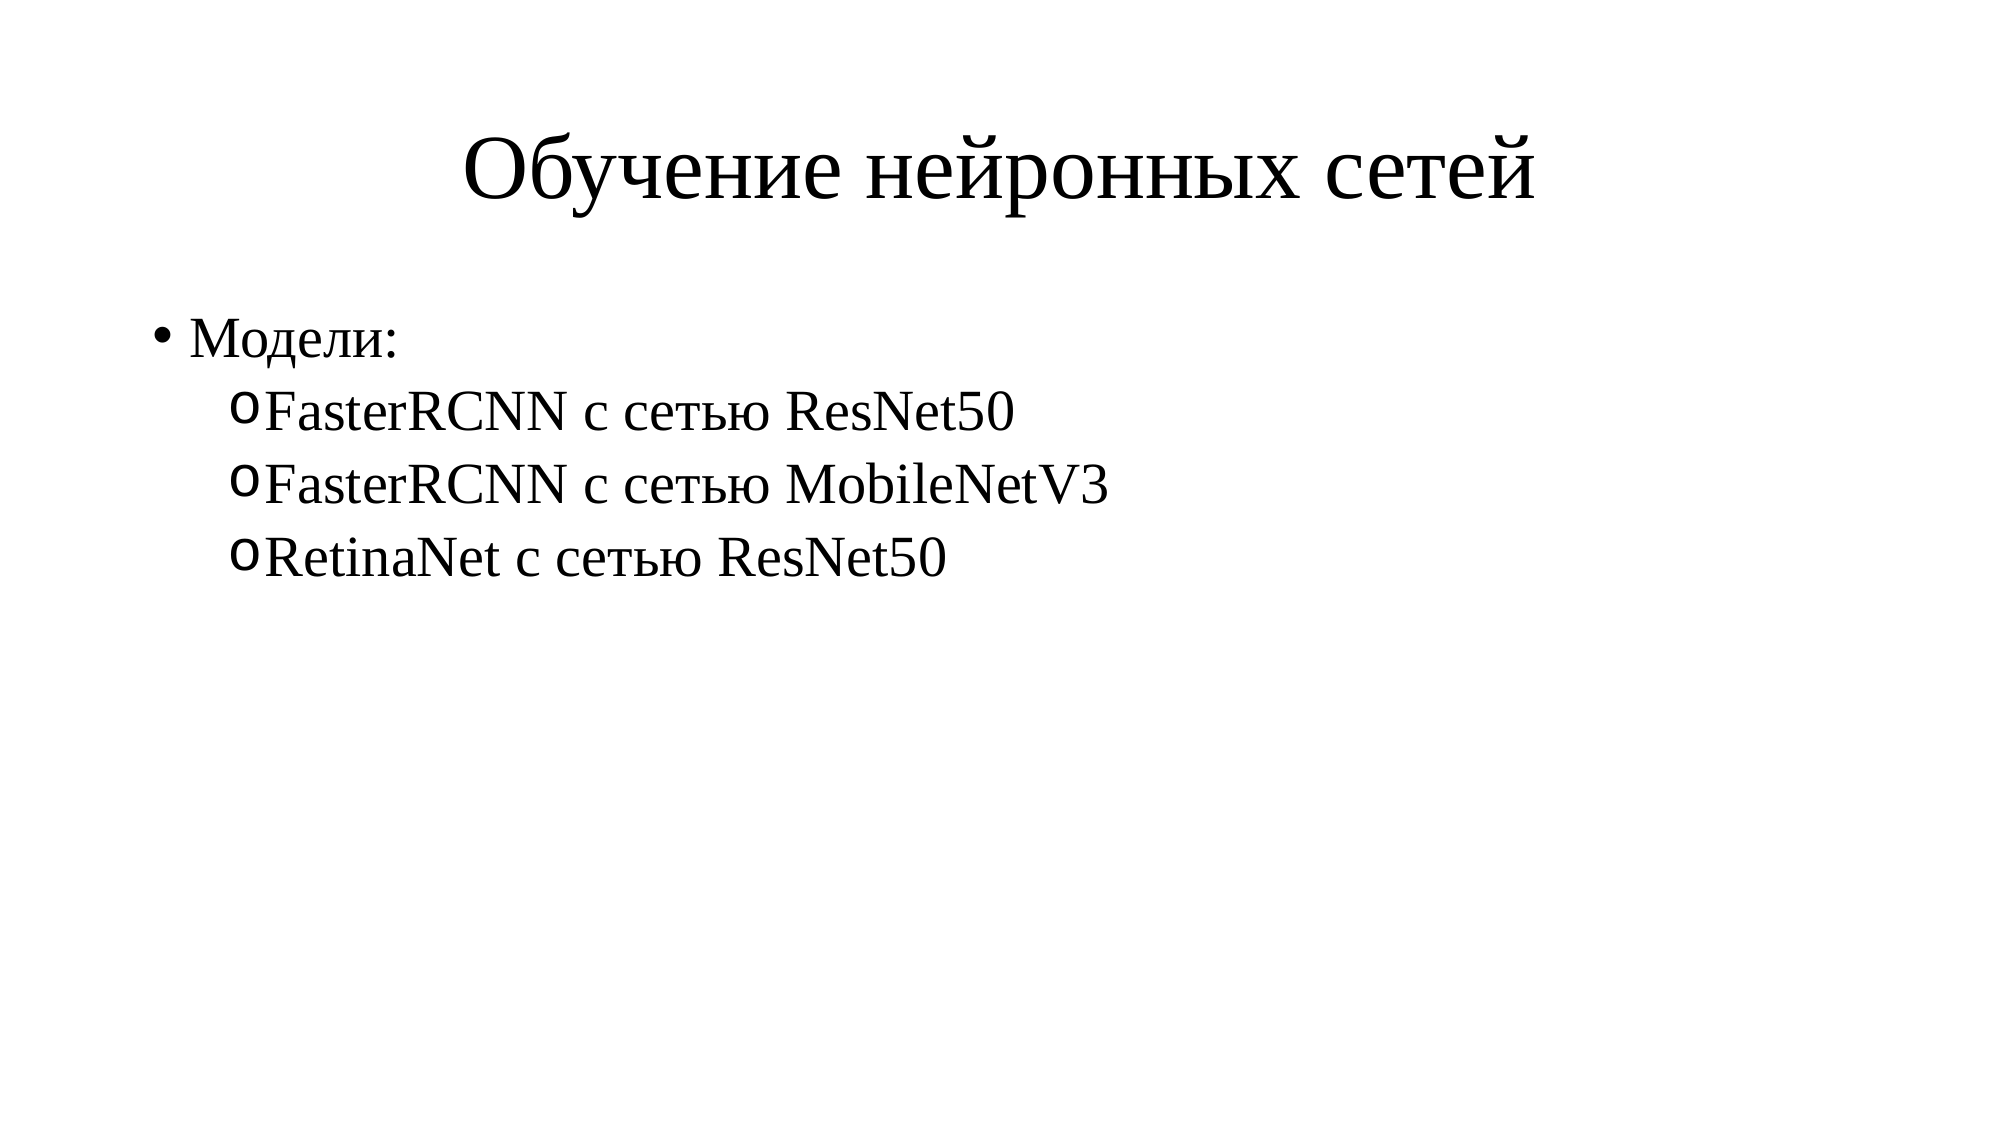

# Обучение нейронных сетей
Модели:
FasterRCNN с сетью ResNet50
FasterRCNN с сетью MobileNetV3
RetinaNet с сетью ResNet50